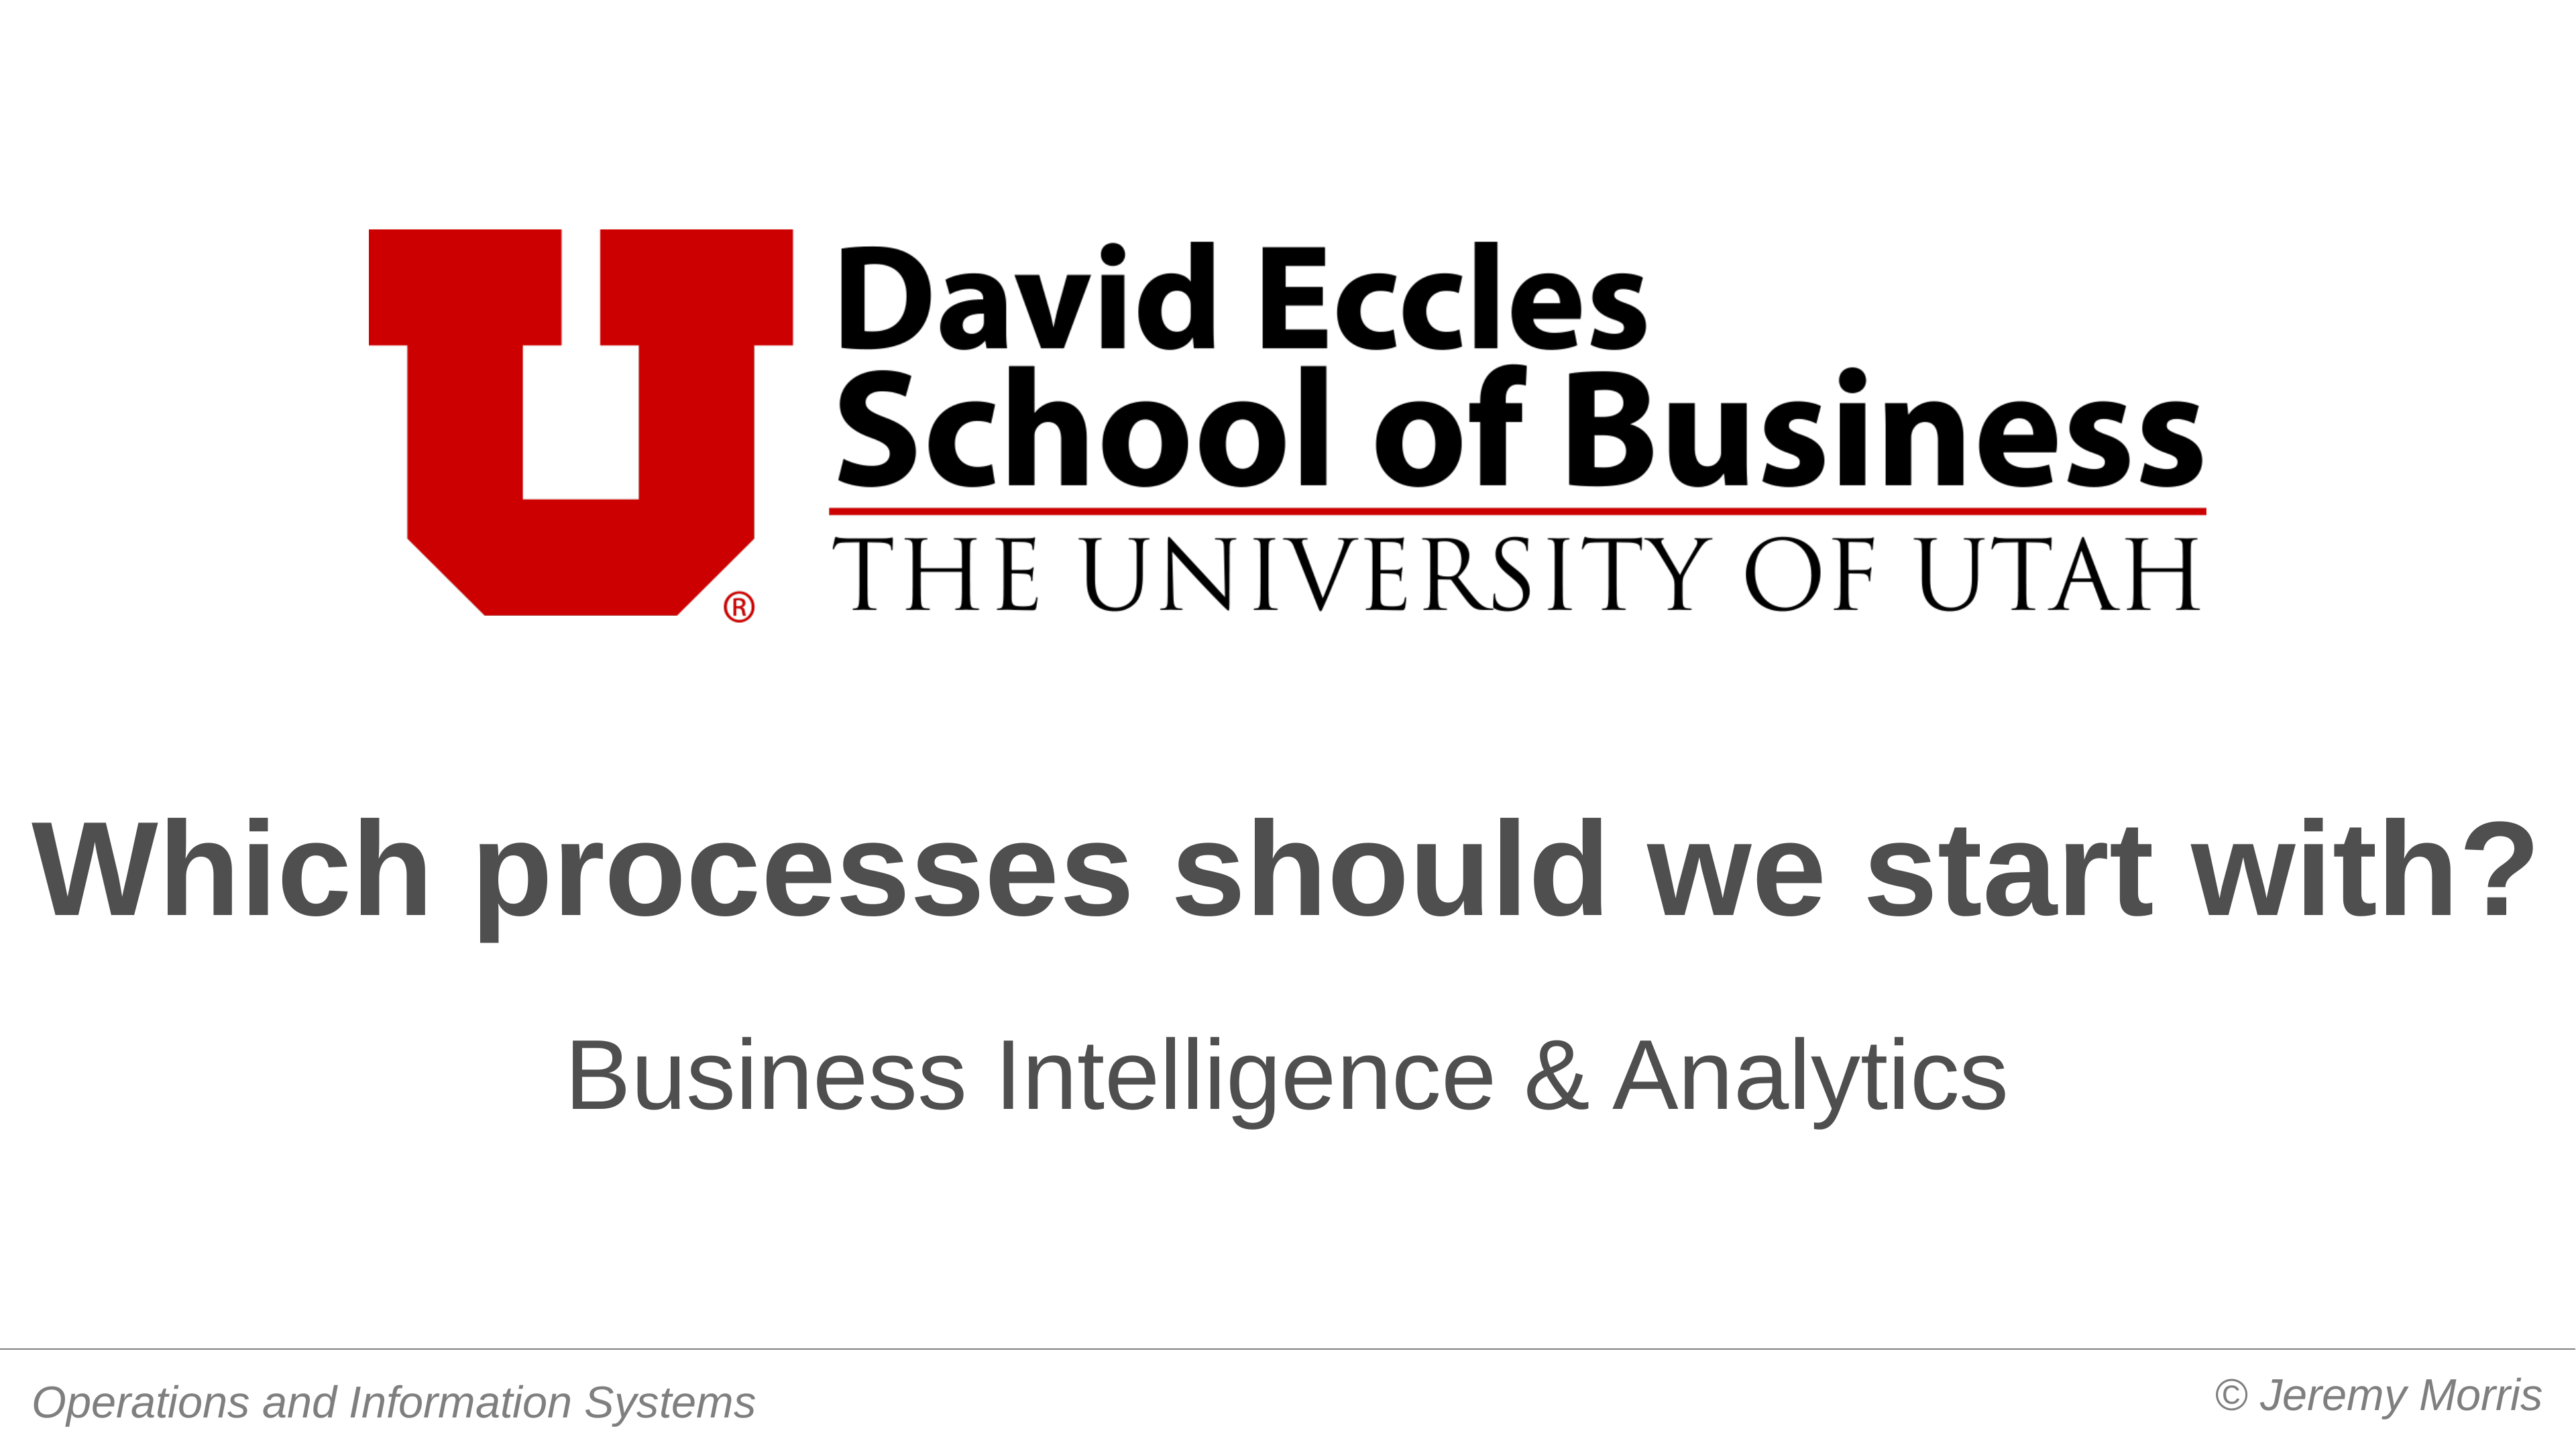

Which processes should we start with?
Business Intelligence & Analytics